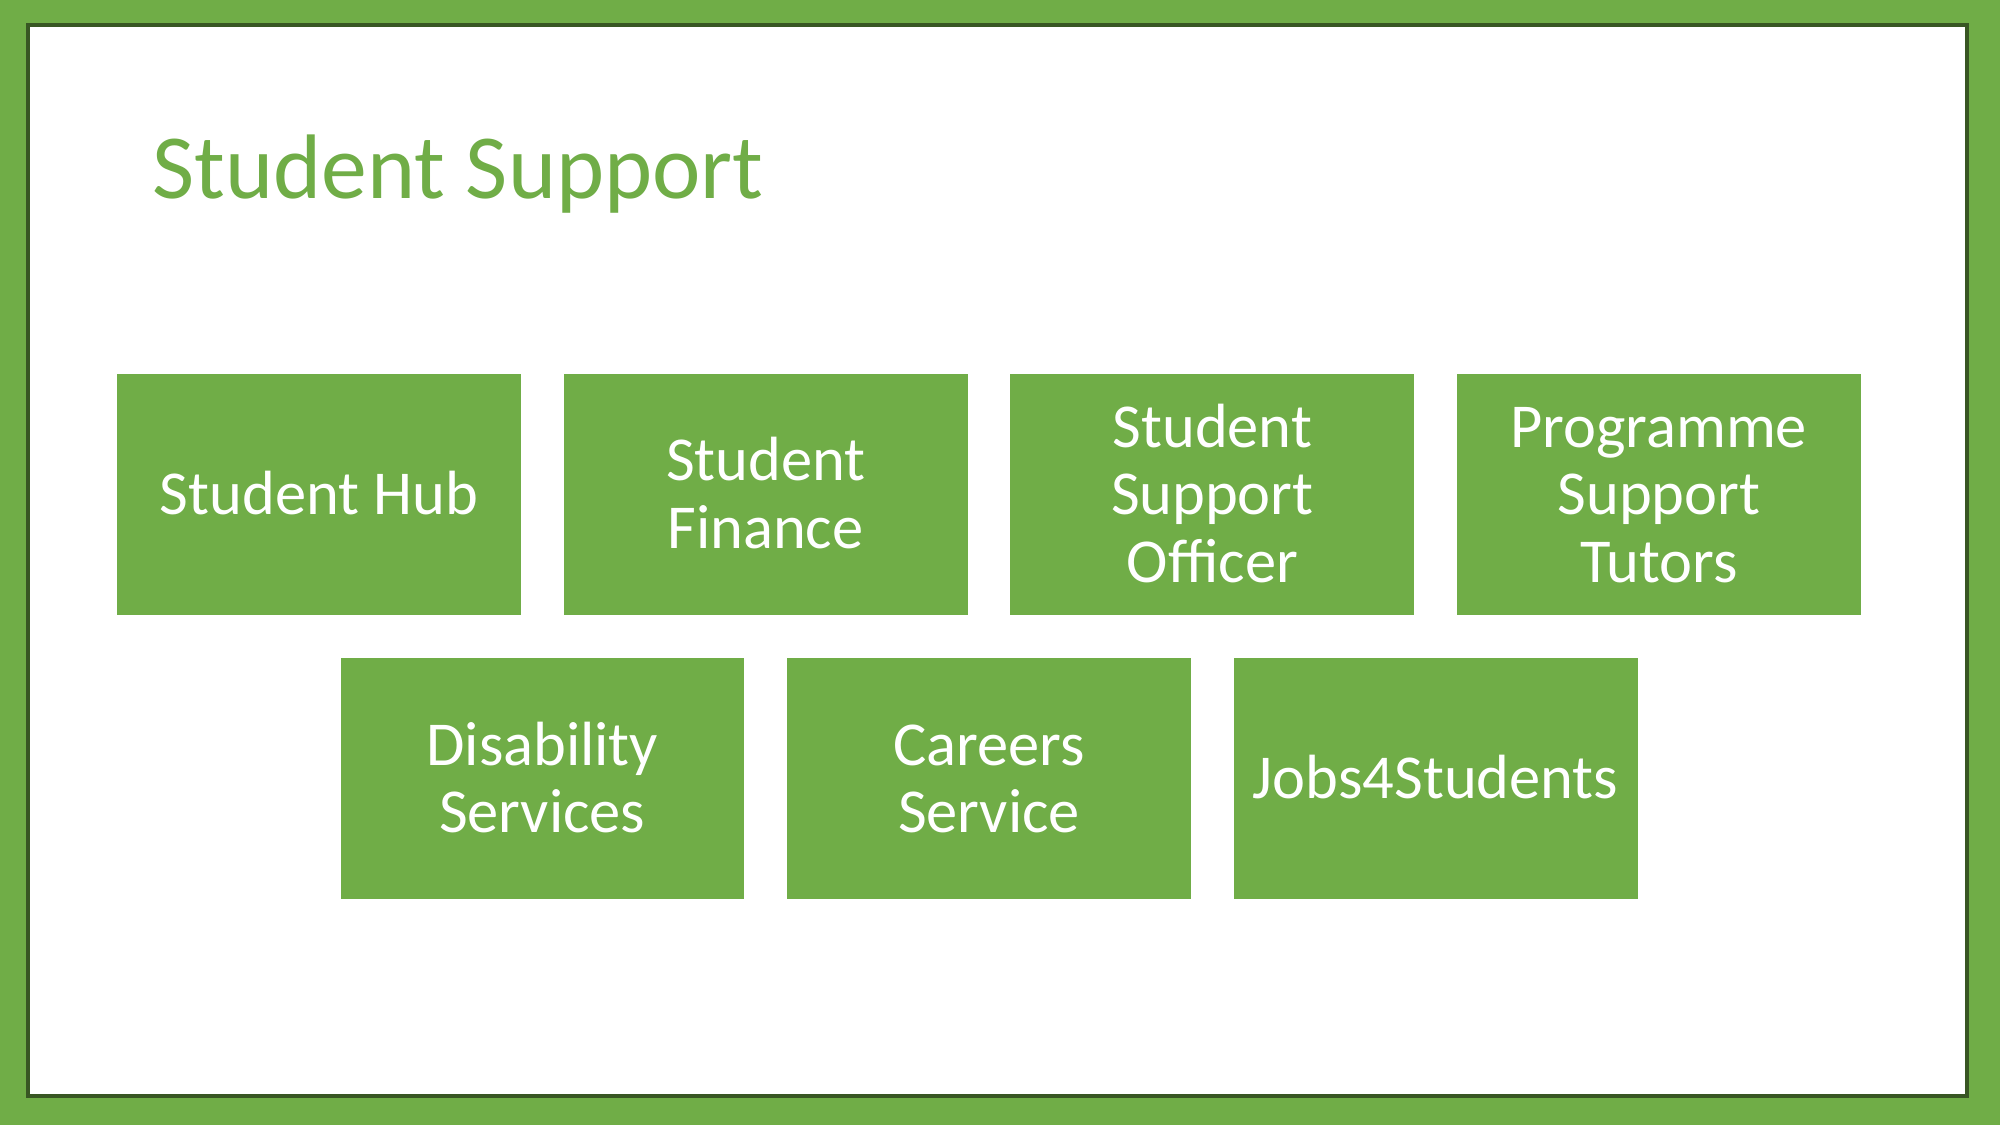

# Student Support
Student Hub
Student Finance
Student Support Officer
Programme Support Tutors
Disability Services
Careers Service
Jobs4Students